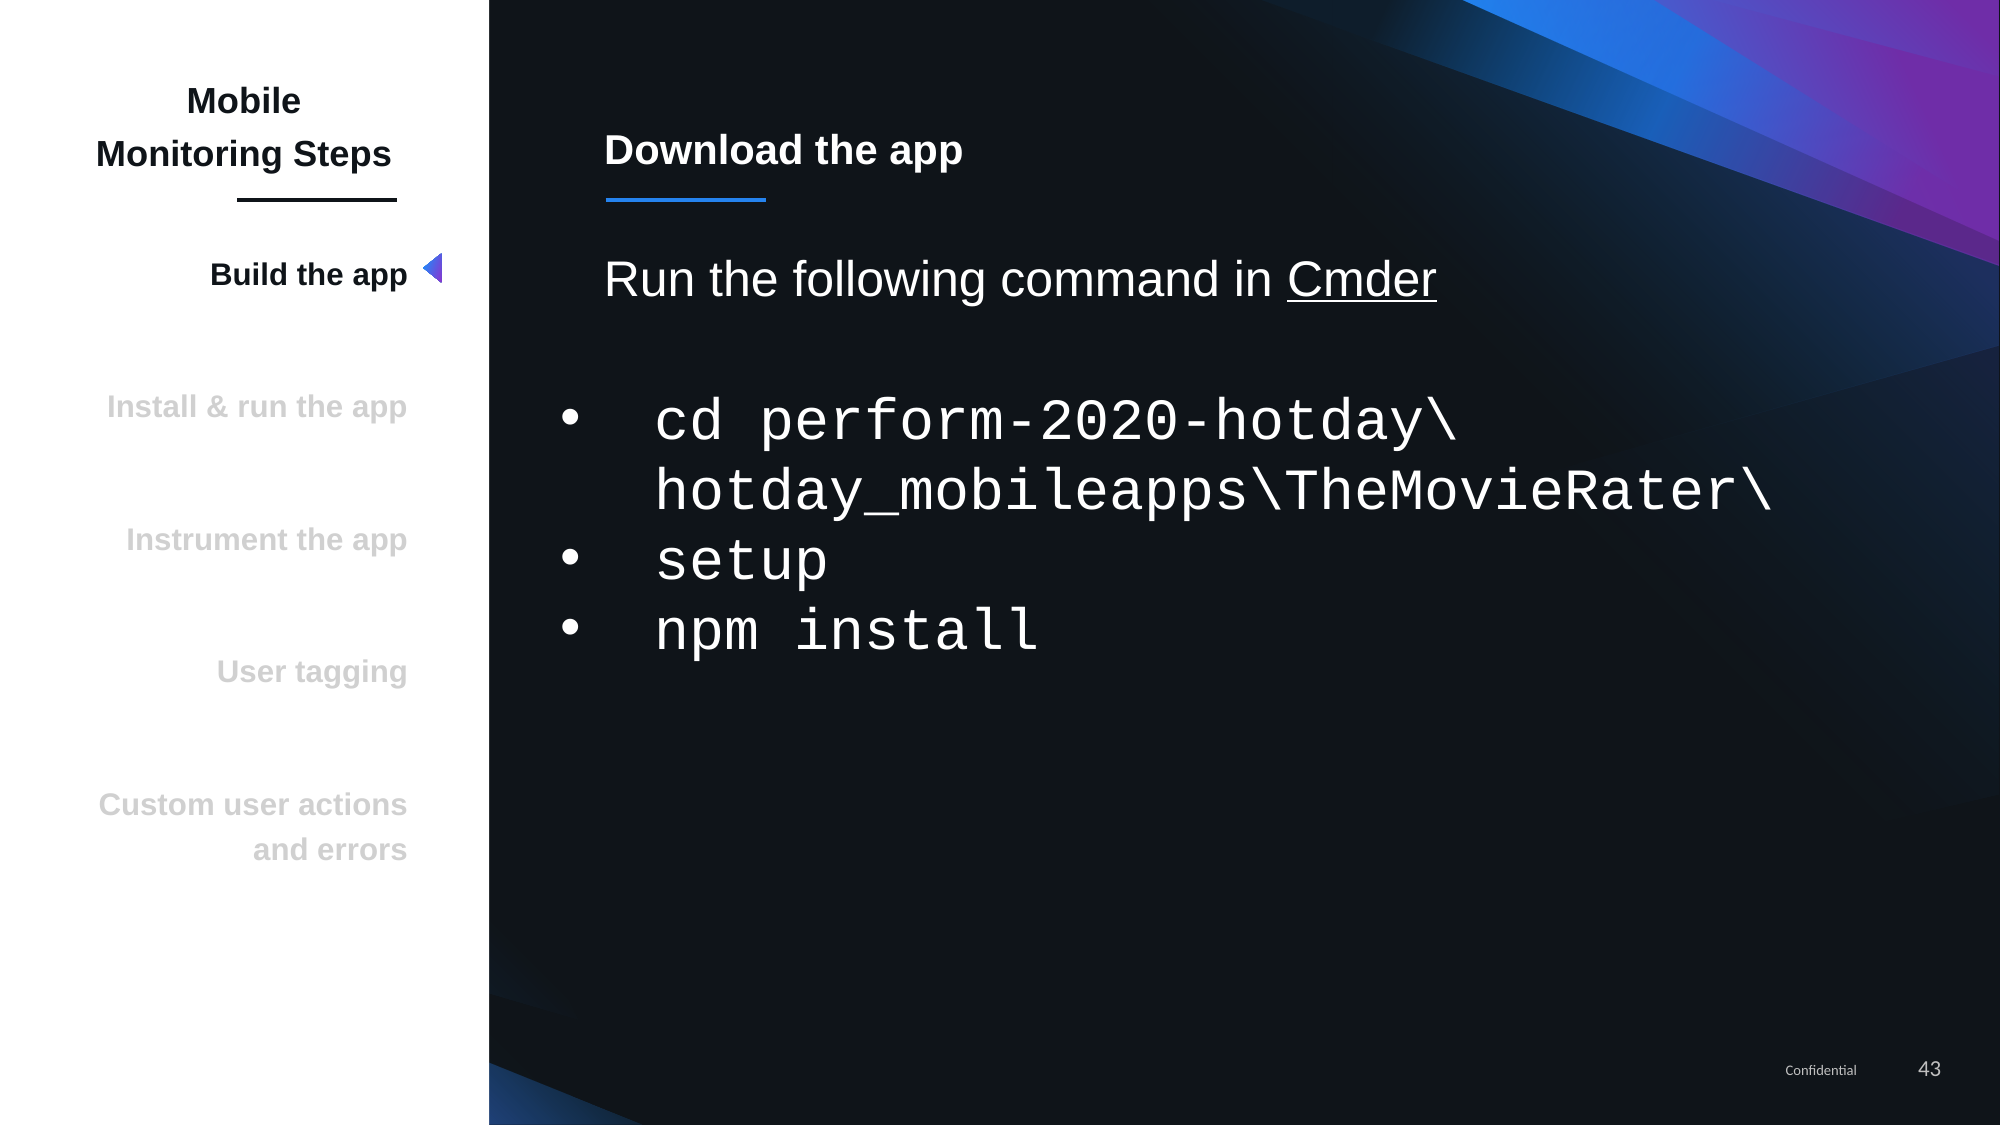

Mobile Monitoring Steps
# Download the app
Build the app
Install & run the app
Instrument the app
User tagging
Custom user actions and errors

Run the following command in Cmder

cd perform-2020-hotday\hotday_mobileapps\TheMovieRater\
setup
npm install